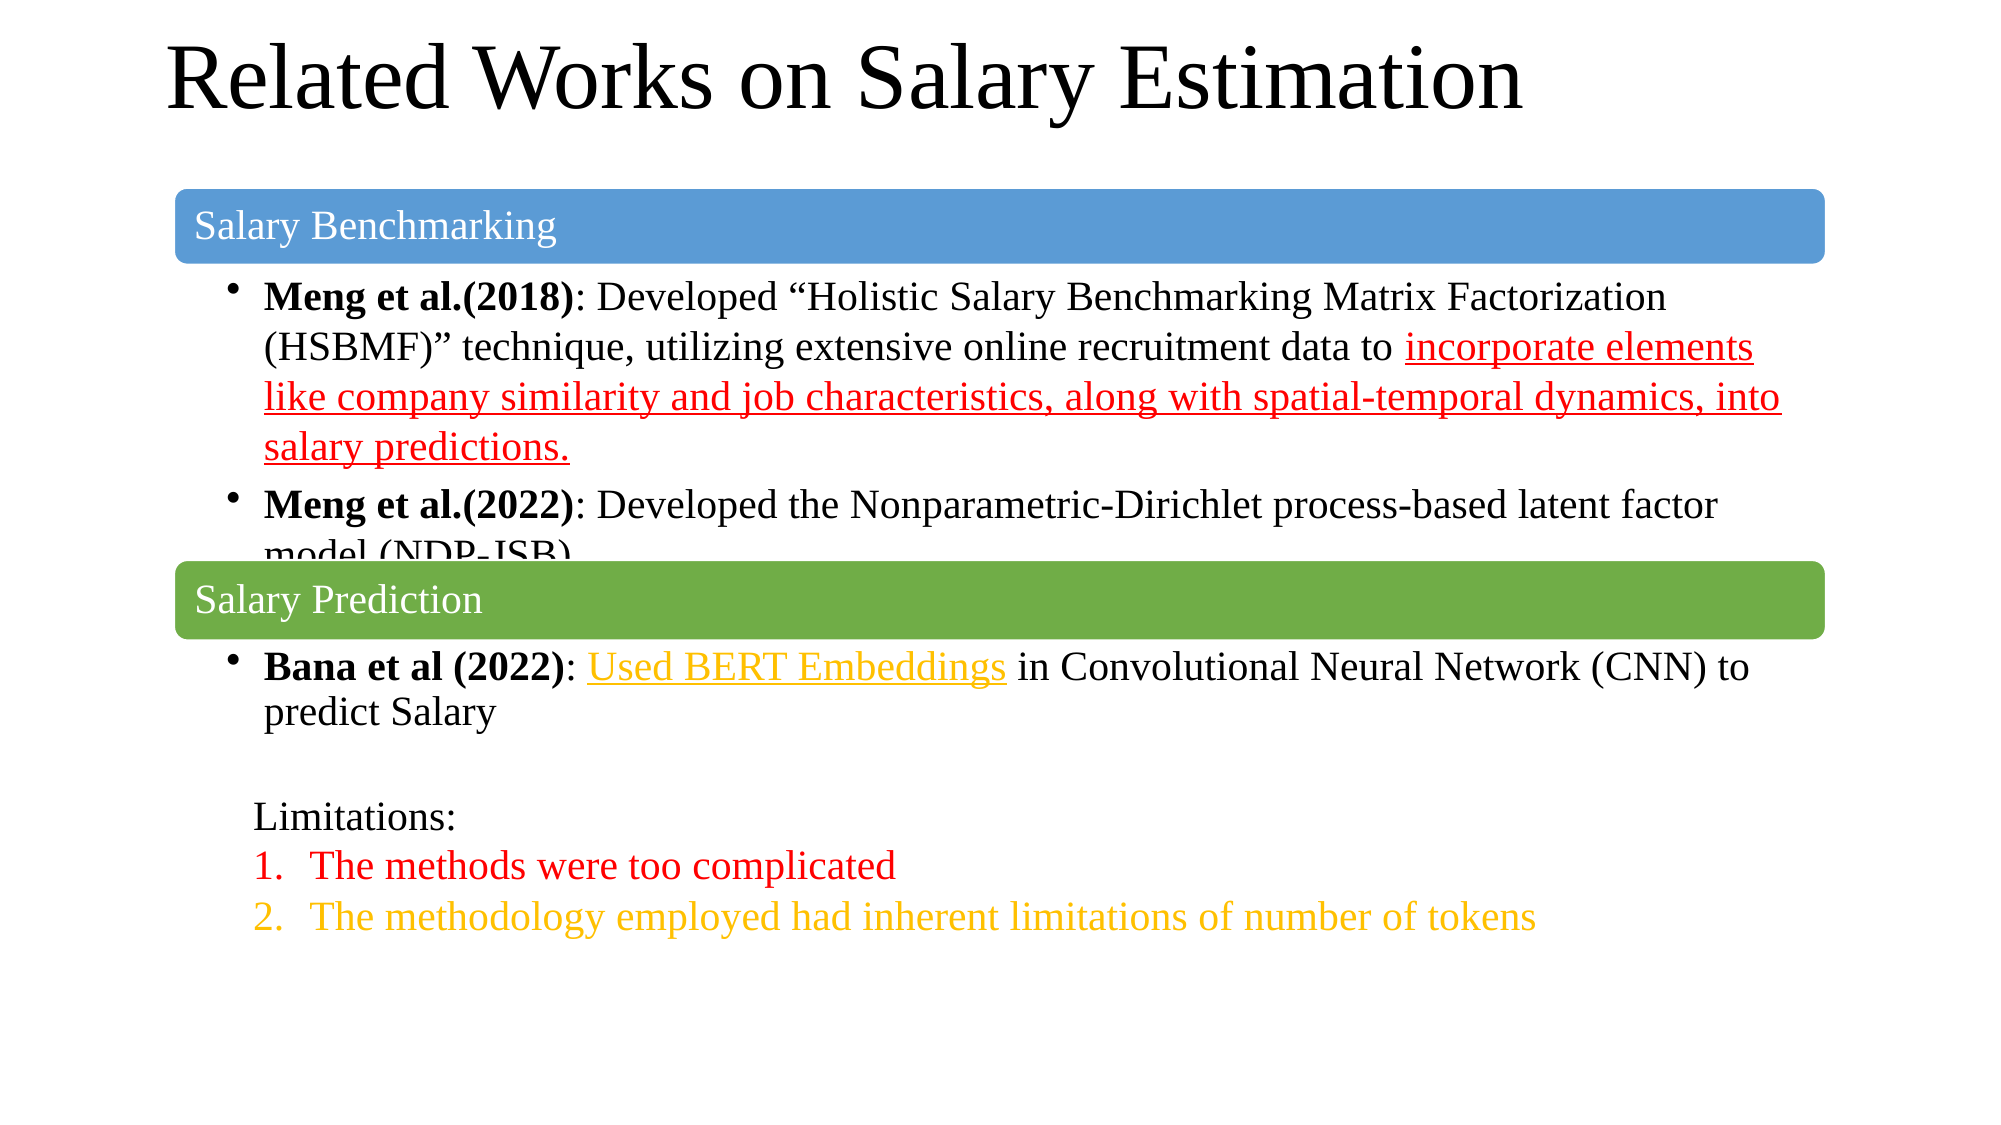

# Related Works on Salary Estimation
Salary Benchmarking
Meng et al.(2018): Developed “Holistic Salary Benchmarking Matrix Factorization (HSBMF)” technique, utilizing extensive online recruitment data to incorporate elements like company similarity and job characteristics, along with spatial-temporal dynamics, into salary predictions.
Meng et al.(2022): Developed the Nonparametric-Dirichlet process-based latent factor model (NDP-JSB)
Salary Prediction
Bana et al (2022): Used BERT Embeddings in Convolutional Neural Network (CNN) to predict Salary
Limitations:
The methods were too complicated
The methodology employed had inherent limitations of number of tokens